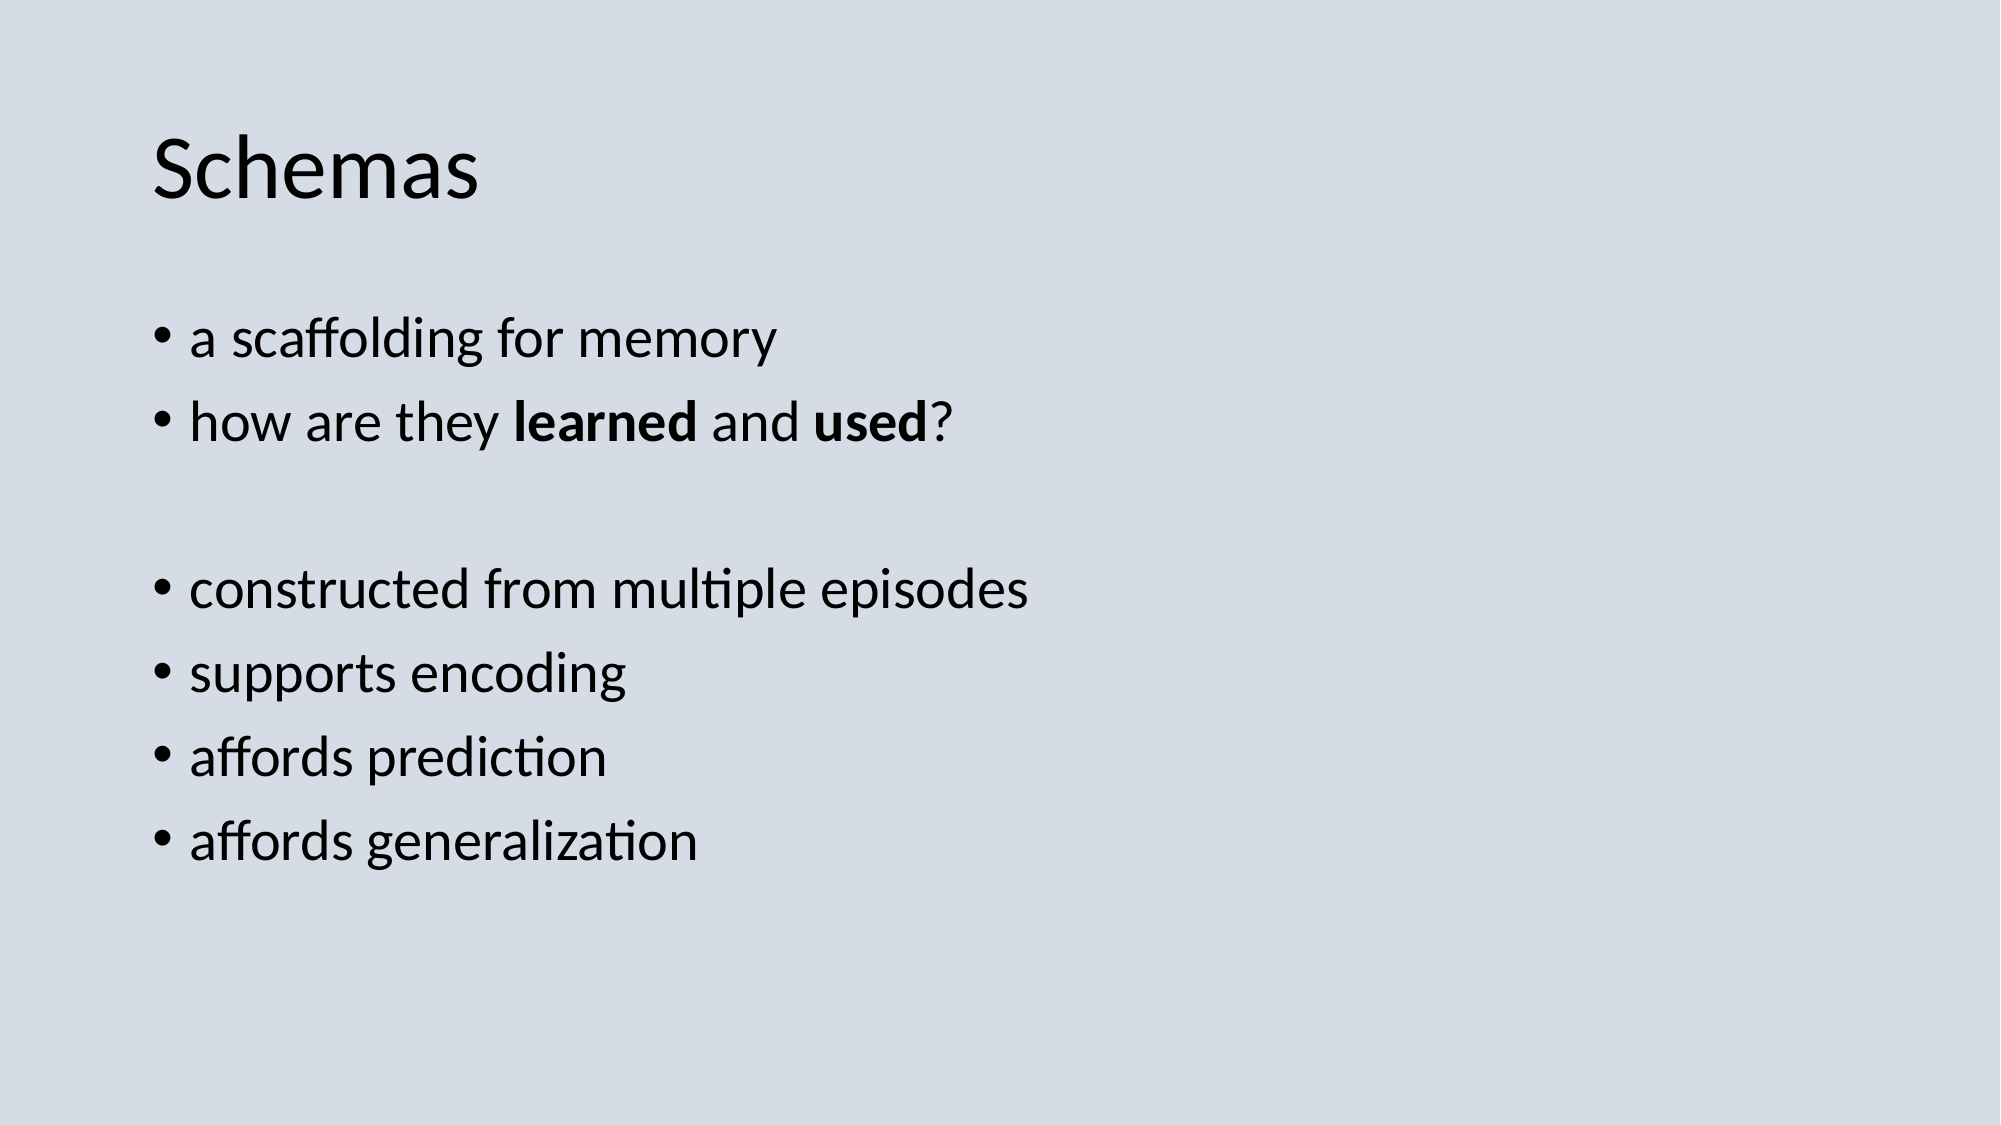

# Schemas
a scaffolding for memory
how are they learned and used?

constructed from multiple episodes
supports encoding
affords prediction
affords generalization